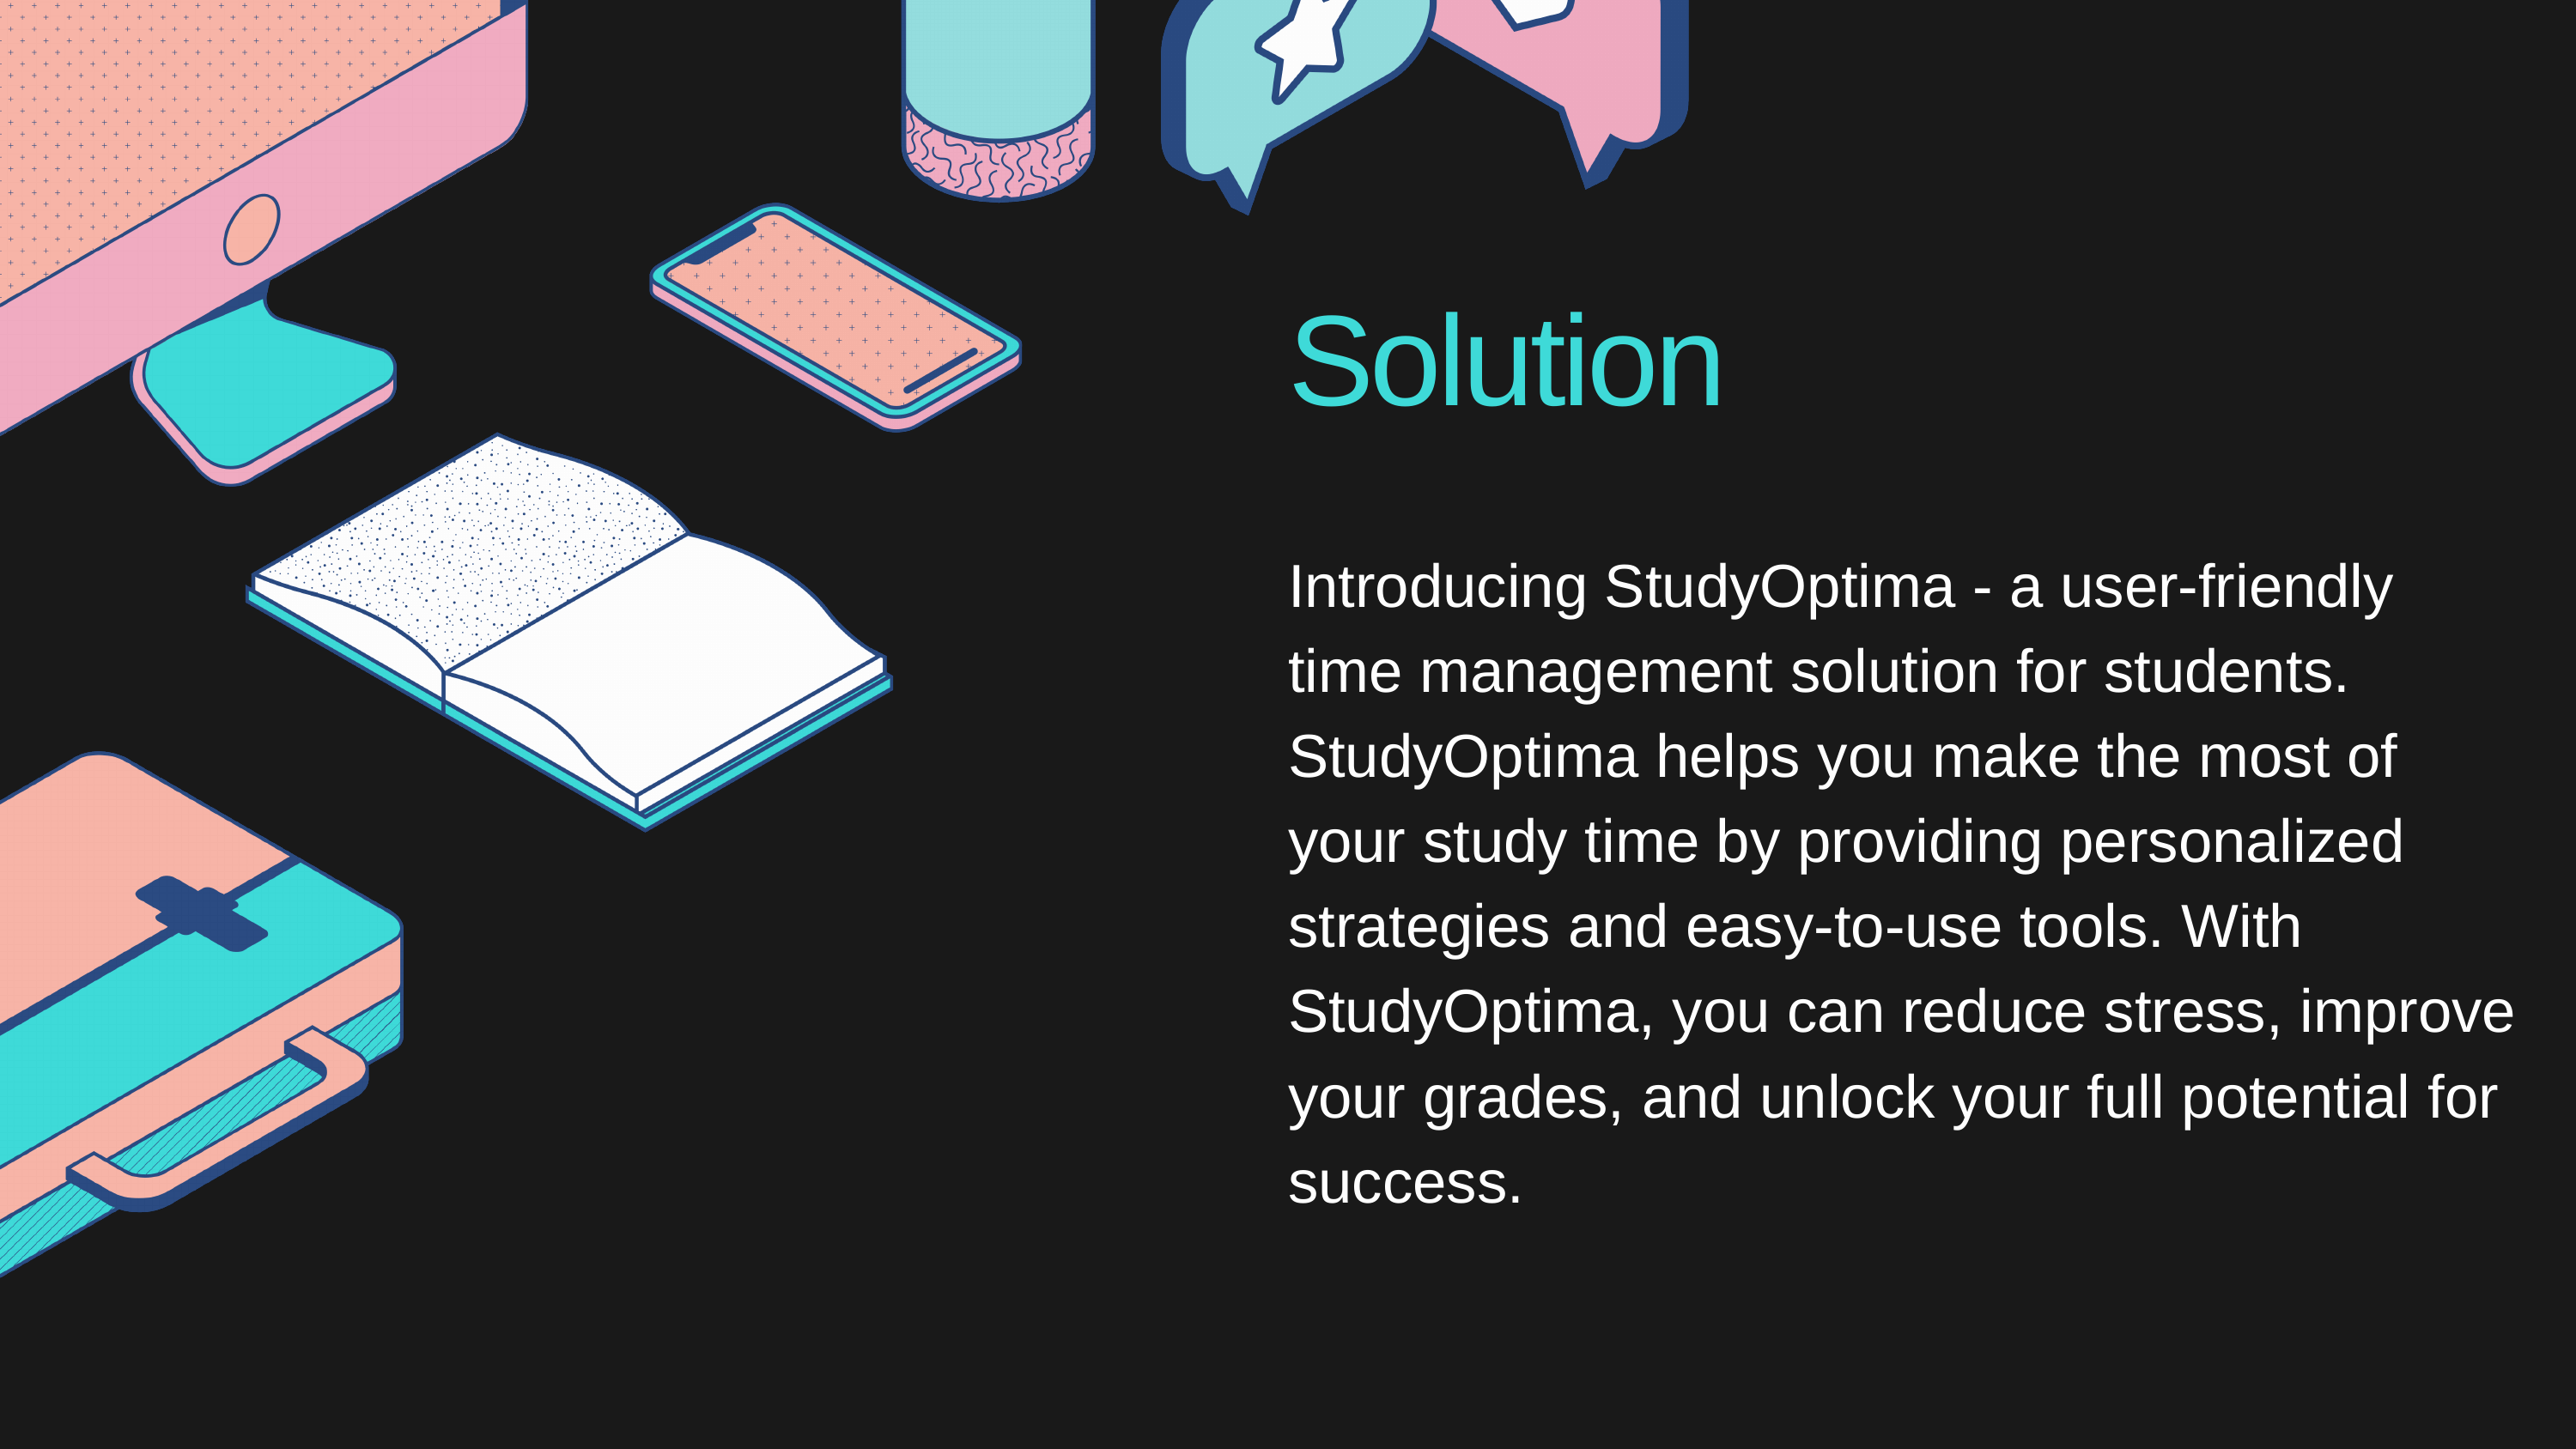

Solution

Introducing StudyOptima - a user-friendly time management solution for students. StudyOptima helps you make the most of your study time by providing personalized strategies and easy-to-use tools. With StudyOptima, you can reduce stress, improve your grades, and unlock your full potential for success.